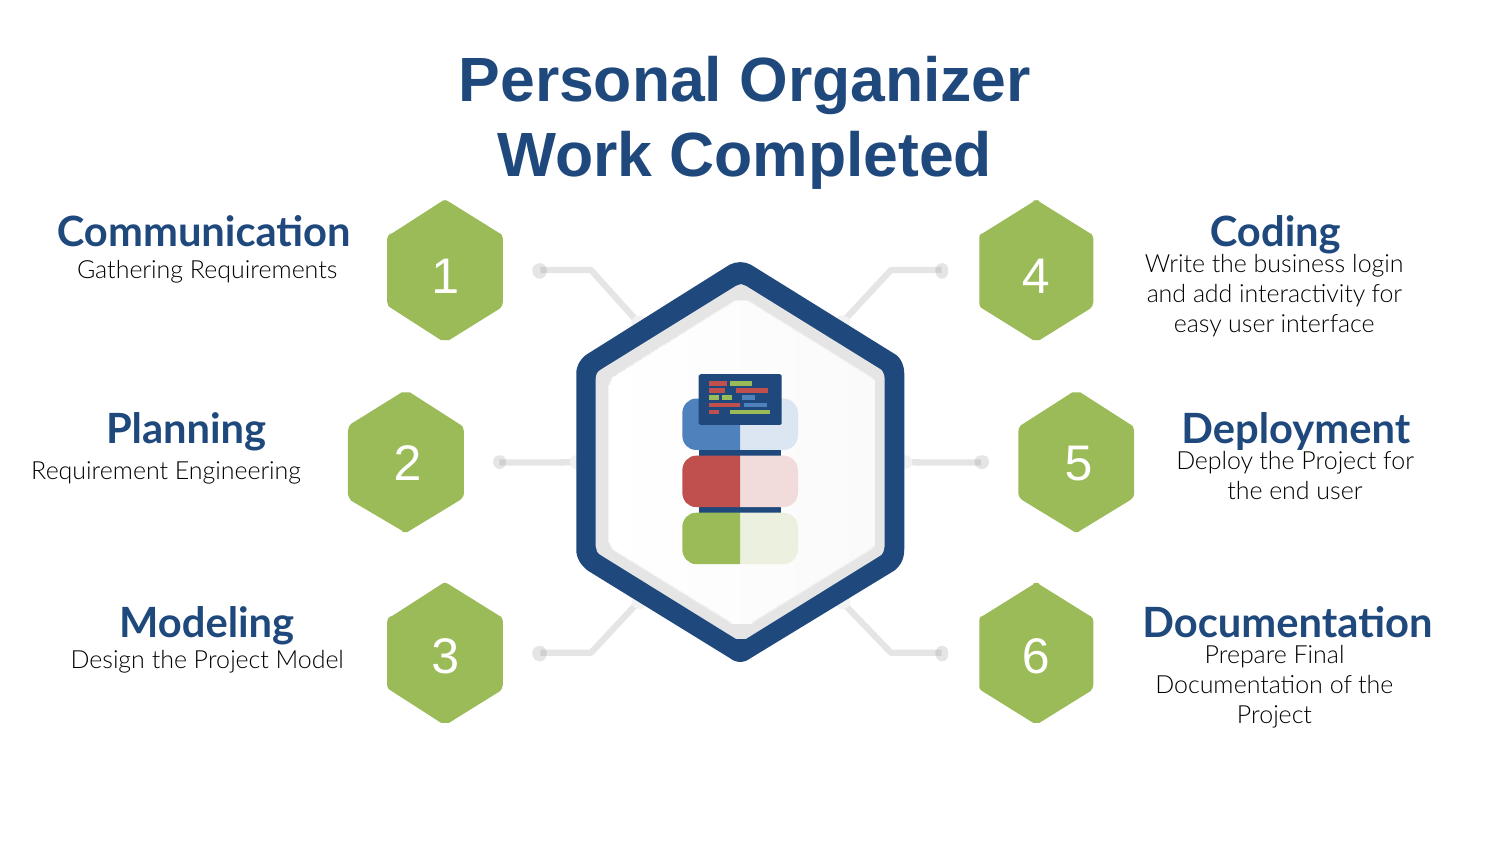

Personal Organizer
Work Completed
Communication
Gathering Requirements
Coding
Write the business login and add interactivity for easy user interface

1
4

Planning
Requirement Engineering
Deployment
Deploy the Project for the end user
2
5

Modeling
Design the Project Model
Documentation
Prepare Final Documentation of the Project

3
6